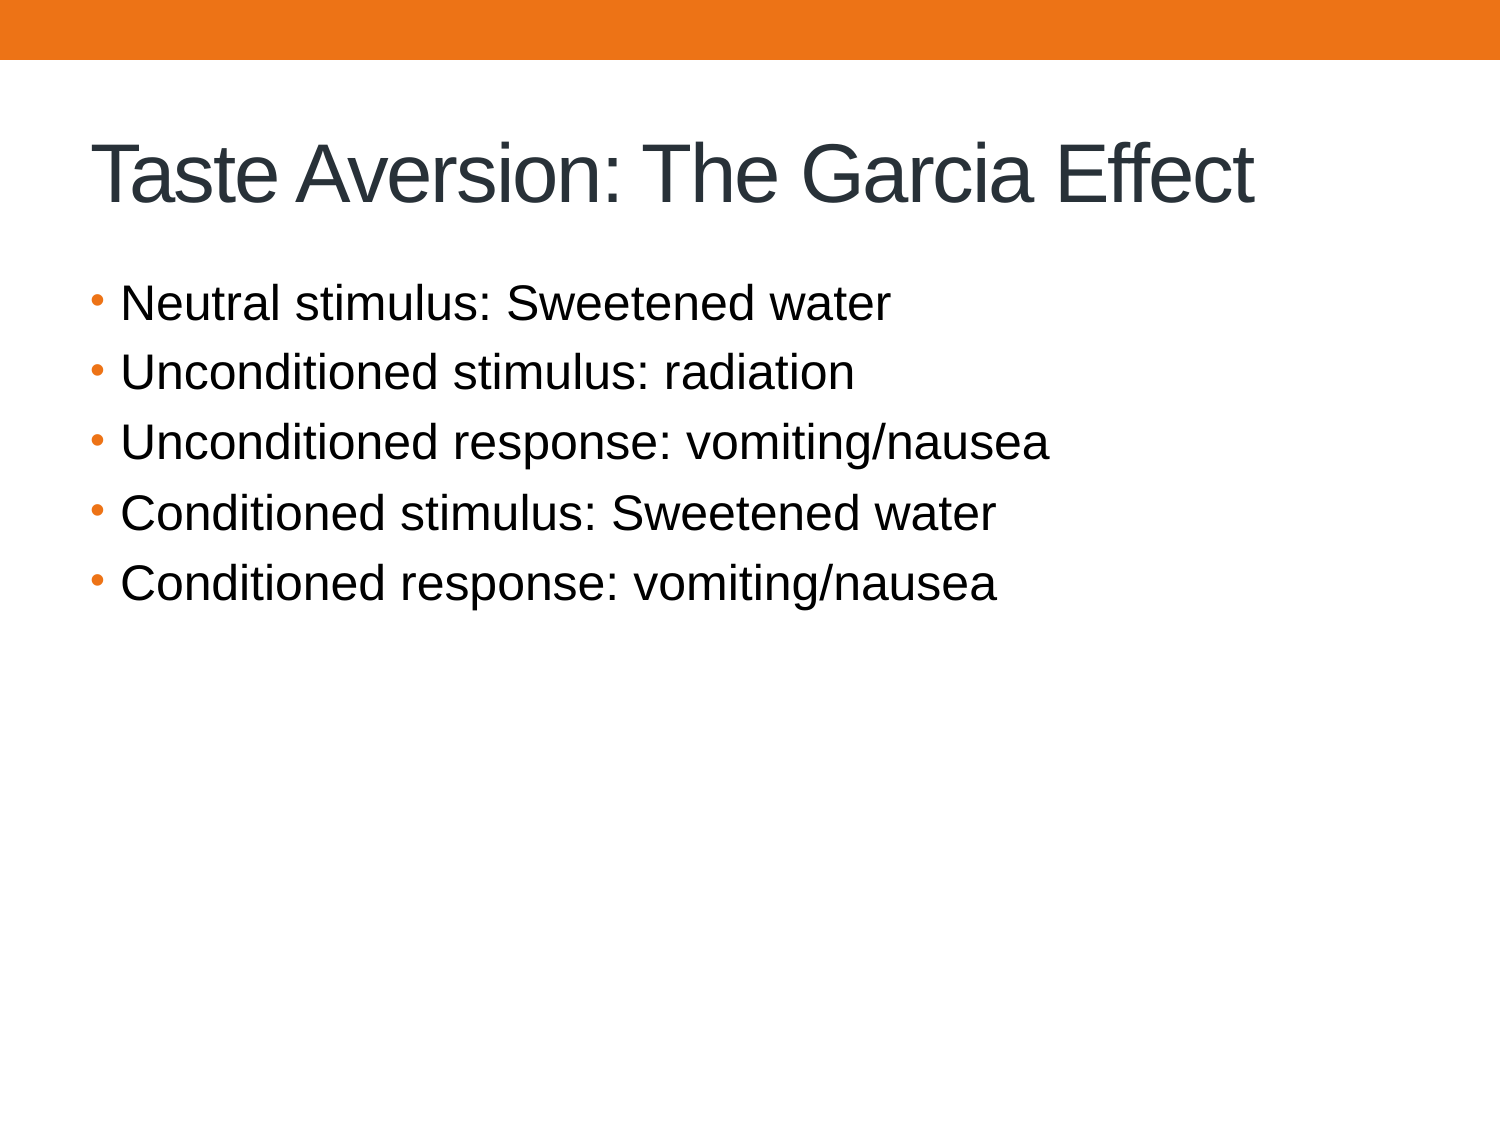

# Taste Aversion: The Garcia Effect
Neutral stimulus: Sweetened water
Unconditioned stimulus: radiation
Unconditioned response: vomiting/nausea
Conditioned stimulus: Sweetened water
Conditioned response: vomiting/nausea